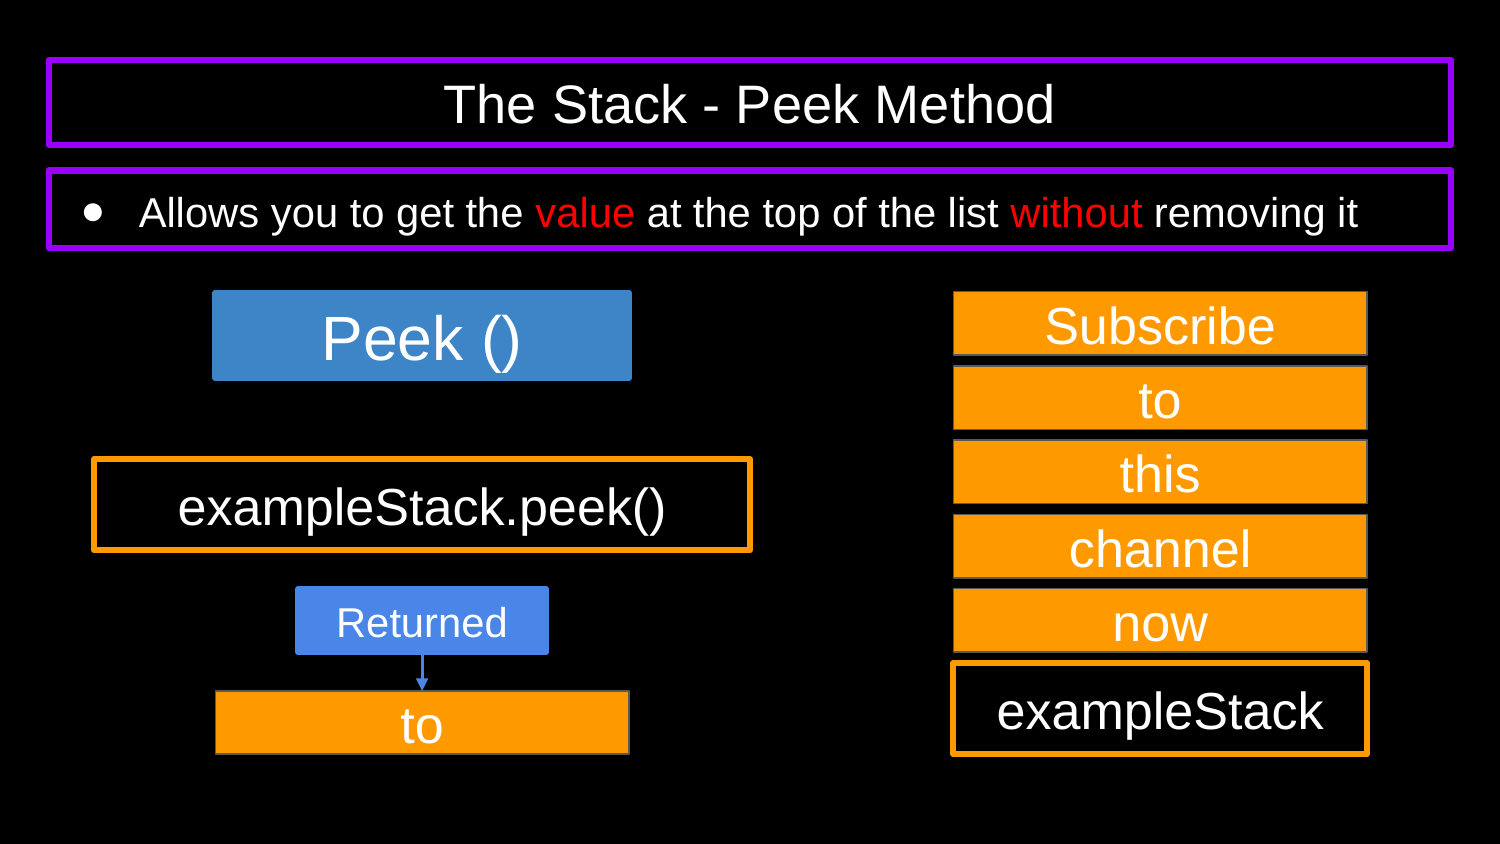

# The Stack - Peek Method
Allows you to get the value at the top of the list without removing it
Subscribe
Peek ()
to
this
exampleStack.peek()
channel
now
Returned
exampleStack
to